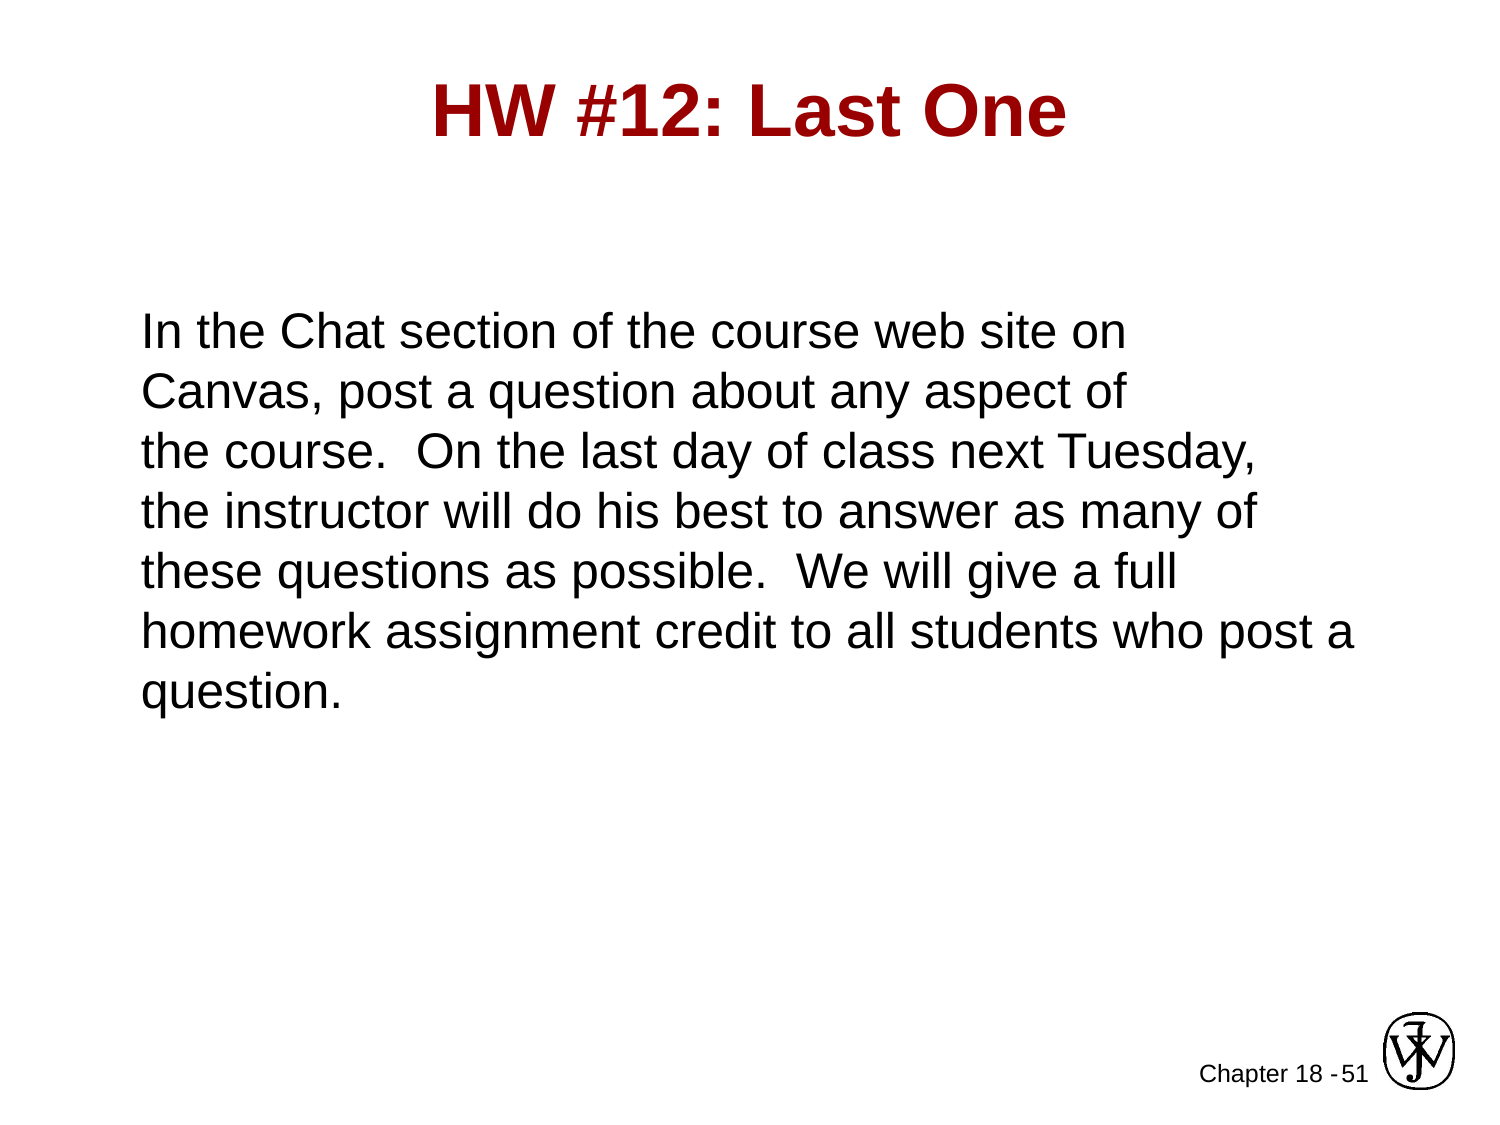

HW #12: Last One
In the Chat section of the course web site on
Canvas, post a question about any aspect of
the course.  On the last day of class next Tuesday,
the instructor will do his best to answer as many of
these questions as possible.  We will give a full homework assignment credit to all students who post a question.
51